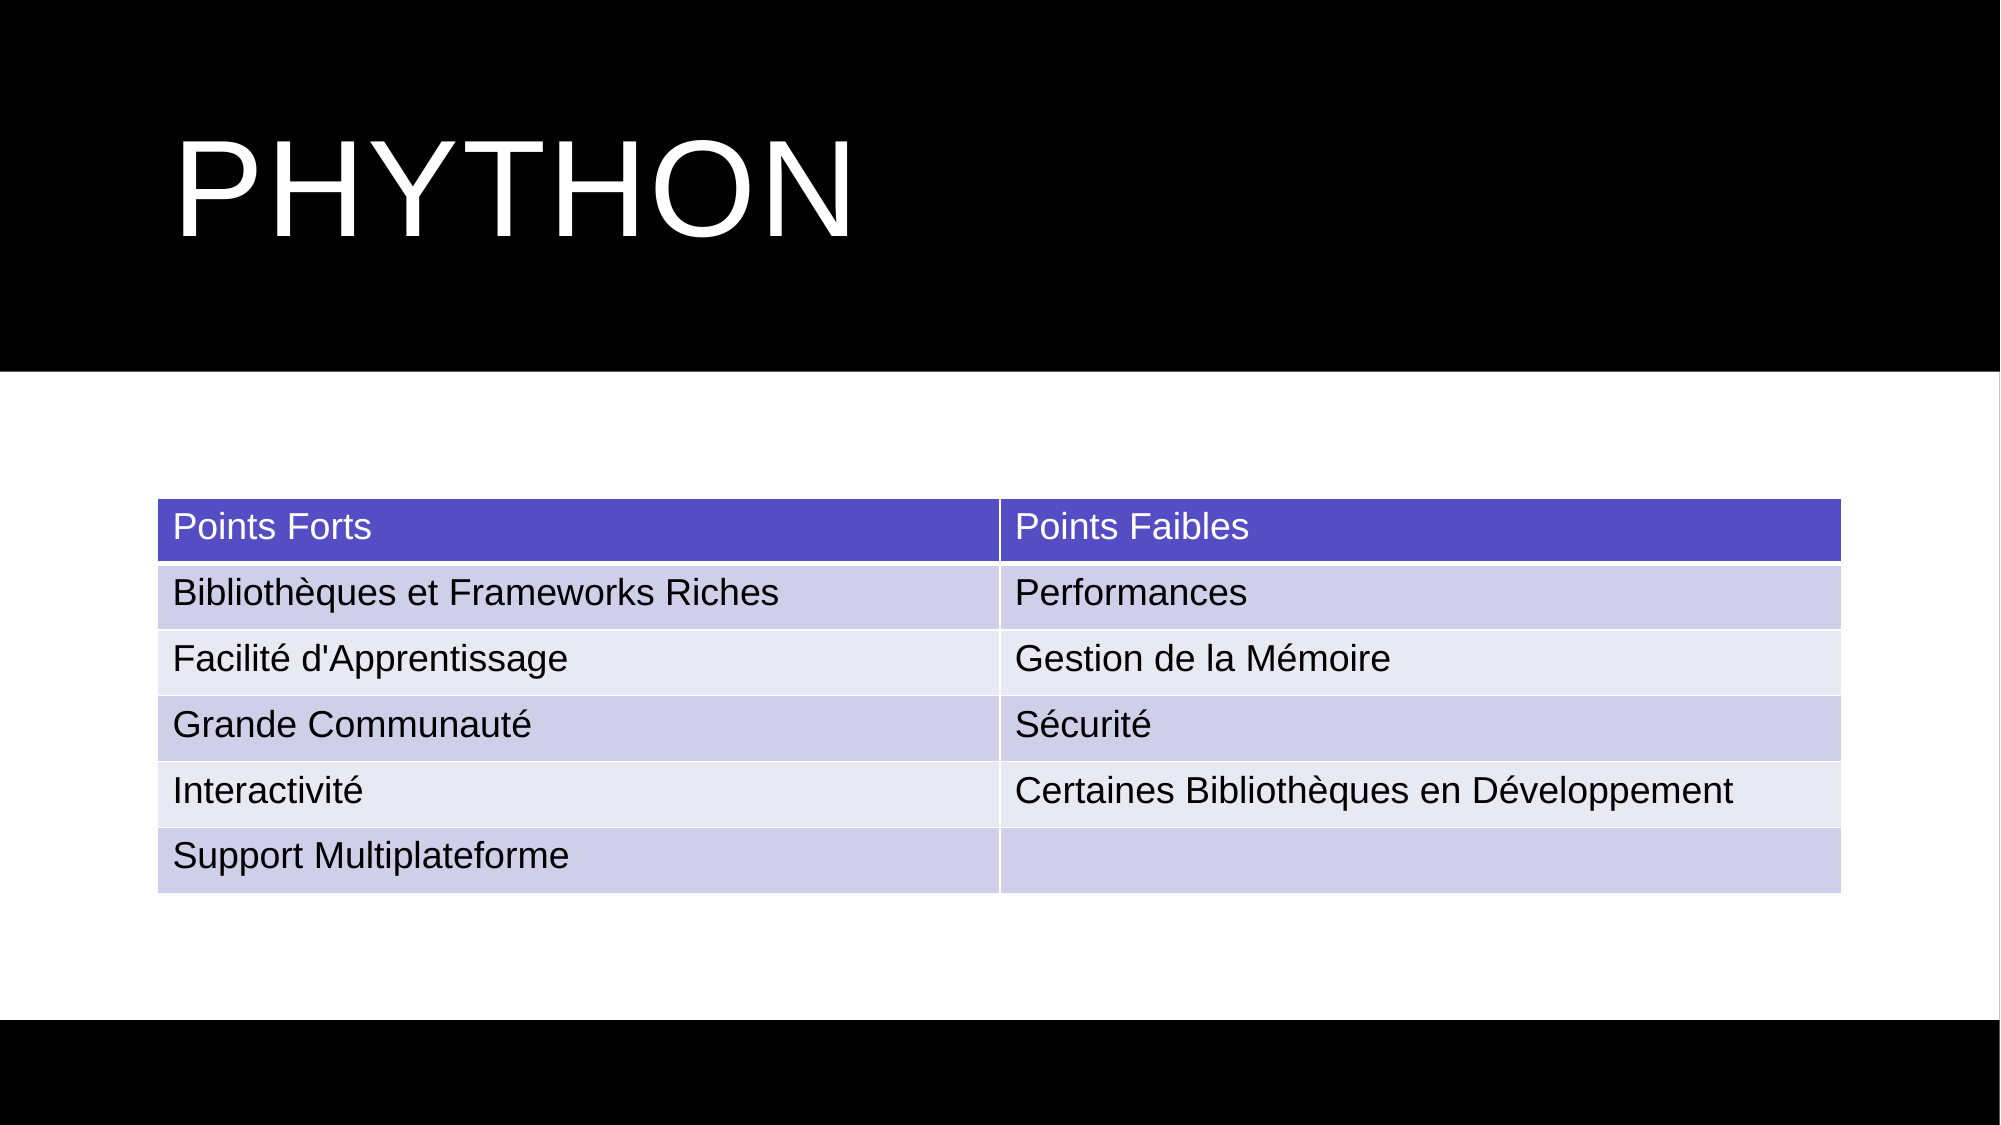

# Phython

| Points Forts | Points Faibles |
| --- | --- |
| Bibliothèques et Frameworks Riches | Performances |
| Facilité d'Apprentissage | Gestion de la Mémoire |
| Grande Communauté | Sécurité |
| Interactivité | Certaines Bibliothèques en Développement |
| Support Multiplateforme |  |